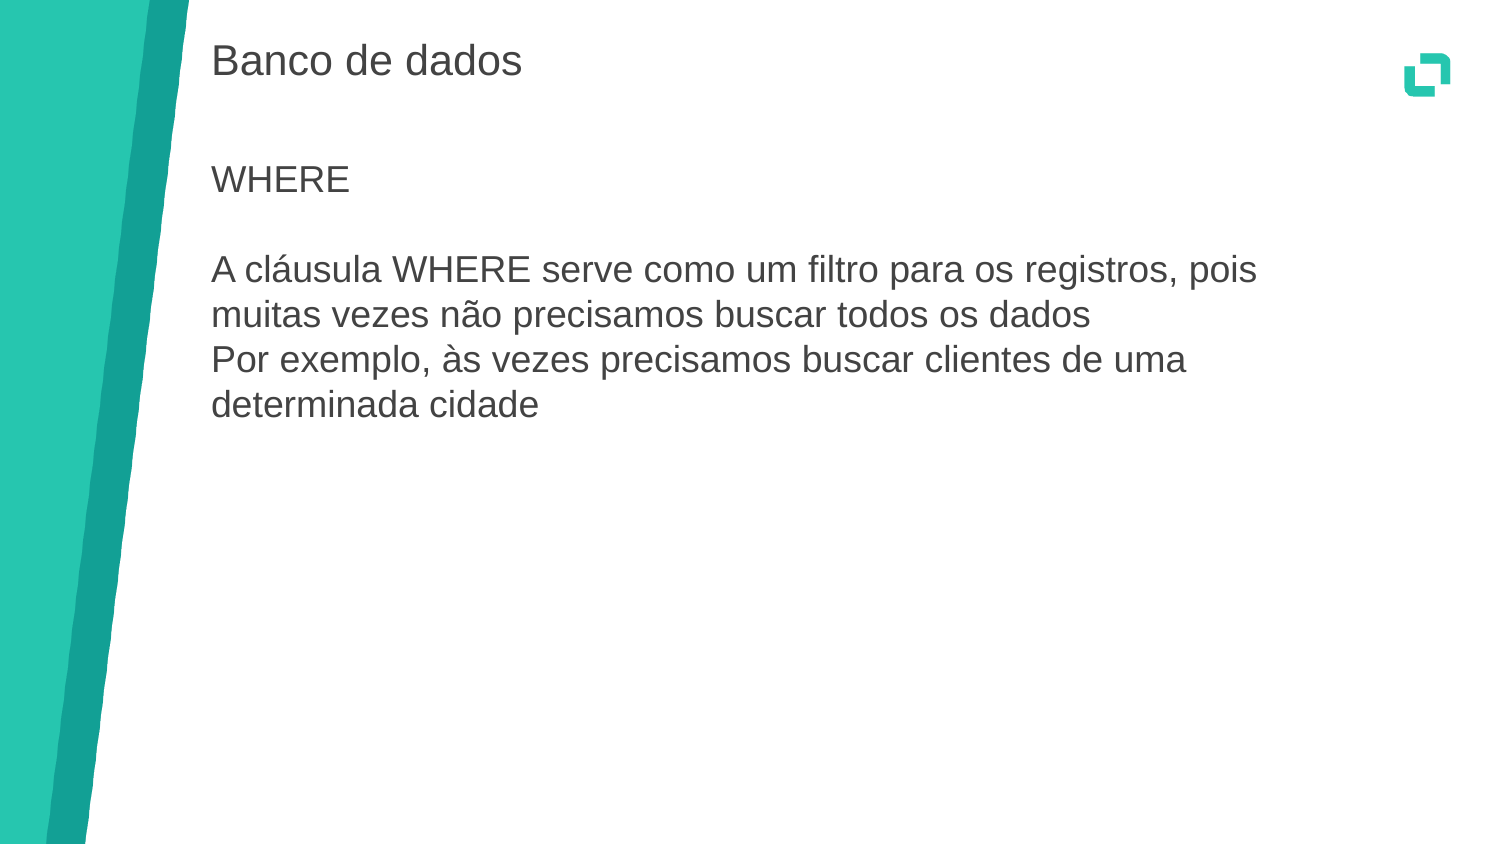

# Banco de dados
WHERE

A cláusula WHERE serve como um filtro para os registros, pois muitas vezes não precisamos buscar todos os dados
Por exemplo, às vezes precisamos buscar clientes de uma determinada cidade